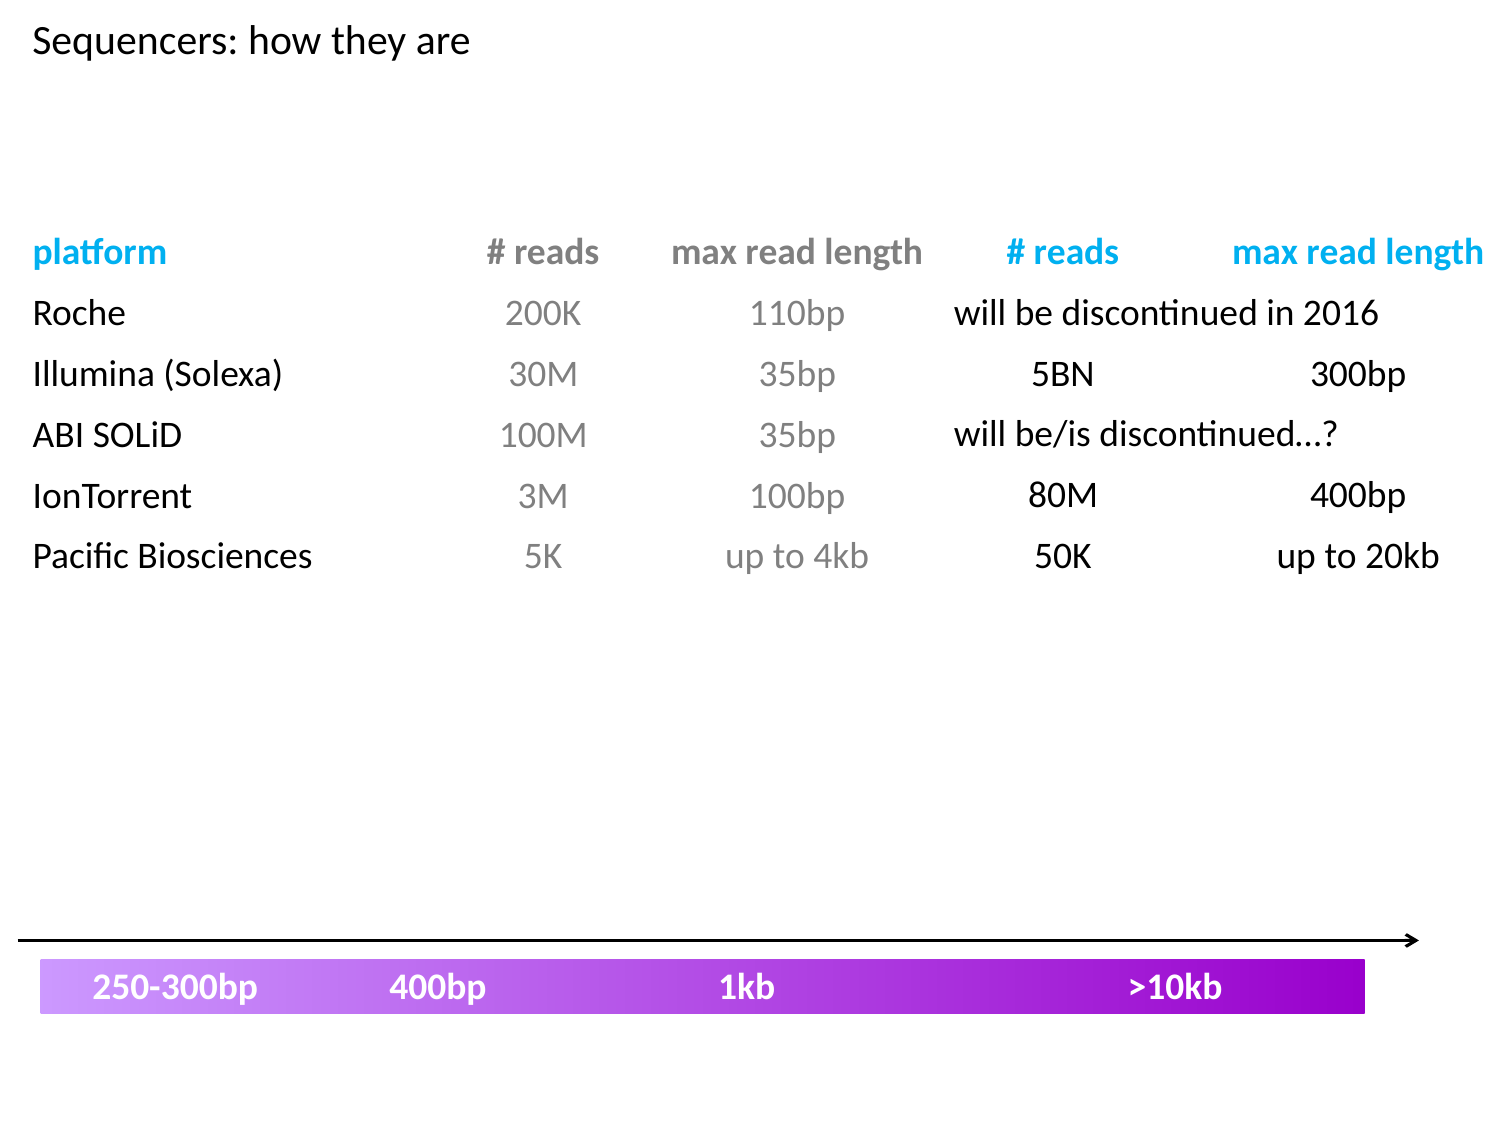

Sequencers: how they are
| # reads | max read length |
| --- | --- |
| will be discontinued in 2016 |  |
| 5BN | 300bp |
| will be/is discontinued…? |  |
| 80M | 400bp |
| 50K | up to 20kb |
| platform | # reads | max read length |
| --- | --- | --- |
| Roche | 200K | 110bp |
| Illumina (Solexa) | 30M | 35bp |
| ABI SOLiD | 100M | 35bp |
| IonTorrent | 3M | 100bp |
| Pacific Biosciences | 5K | up to 4kb |
250-300bp
400bp
1kb
>10kb